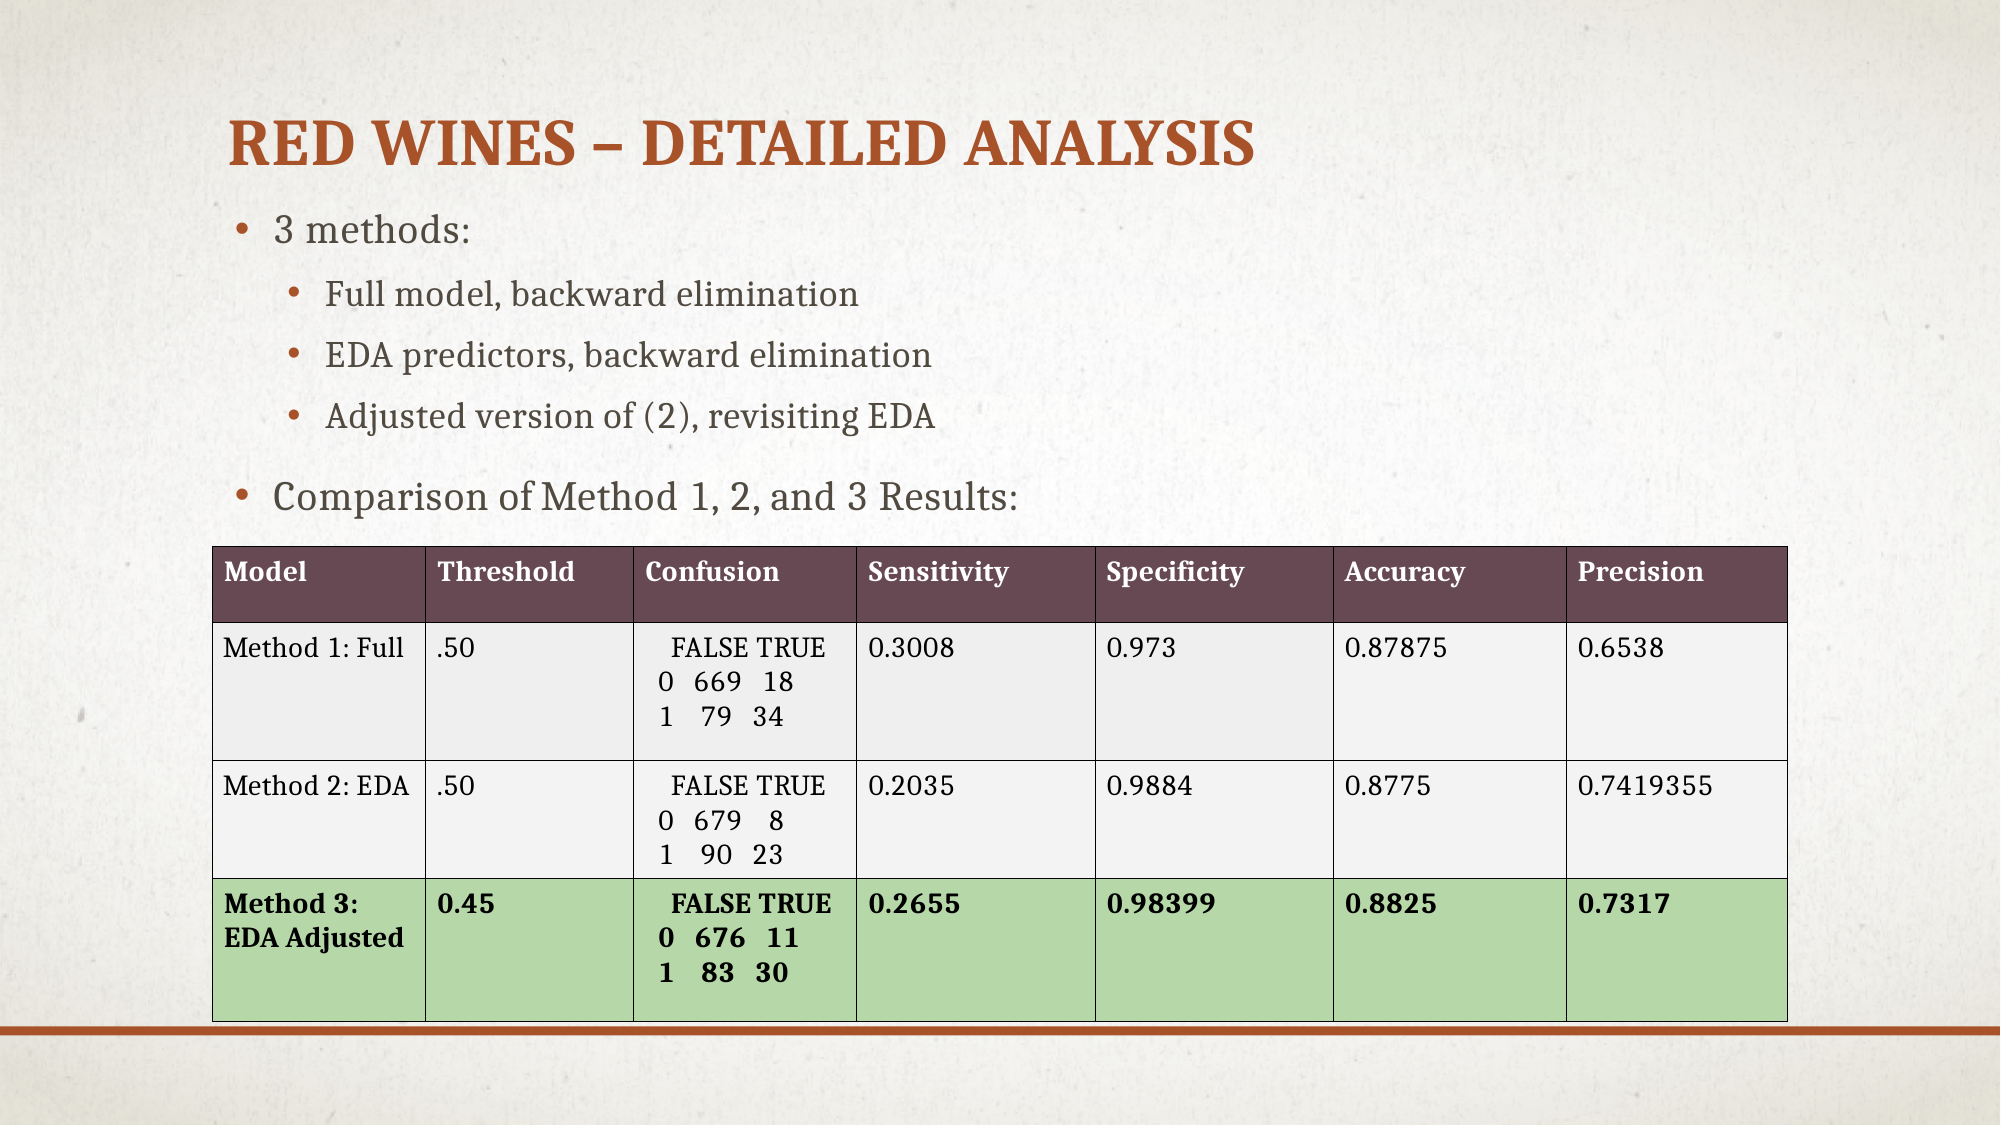

# red Wines – Detailed Analysis
3 methods:
Full model, backward elimination
EDA predictors, backward elimination
Adjusted version of (2), revisiting EDA
Comparison of Method 1, 2, and 3 Results:
| Model | Threshold | Confusion | Sensitivity | Specificity | Accuracy | Precision |
| --- | --- | --- | --- | --- | --- | --- |
| Method 1: Full | .50 | FALSE TRUE   0   669   18   1    79   34 | 0.3008 | 0.973 | 0.87875 | 0.6538 |
| Method 2: EDA | .50 | FALSE TRUE   0   679    8   1    90   23 | 0.2035 | 0.9884 | 0.8775 | 0.7419355 |
| Method 3: EDA Adjusted | 0.45 | FALSE TRUE   0   676   11   1    83   30 | 0.2655 | 0.98399 | 0.8825 | 0.7317 |